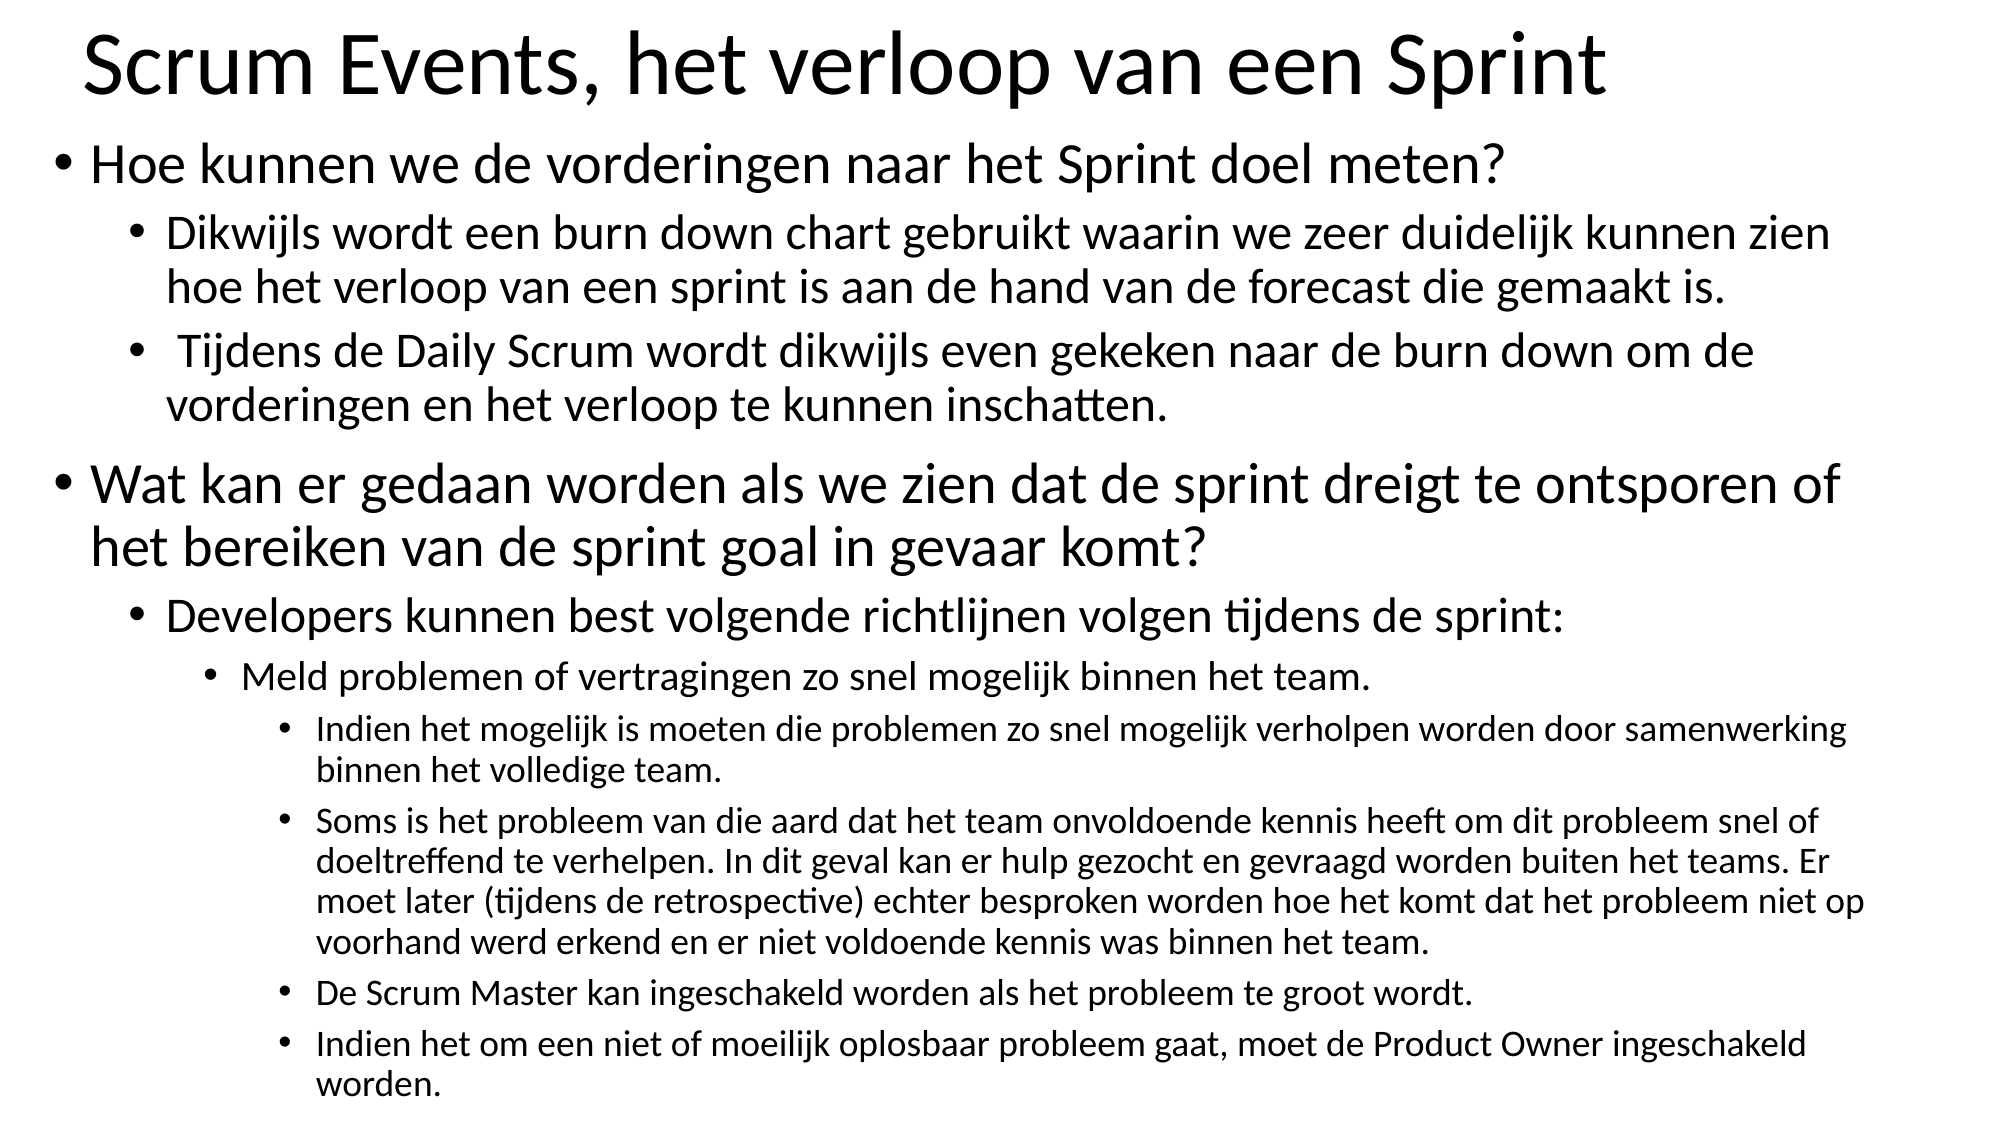

# Scrum Events, het verloop van een Sprint
Hoe kunnen we de vorderingen naar het Sprint doel meten?
Dikwijls wordt een burn down chart gebruikt waarin we zeer duidelijk kunnen zien hoe het verloop van een sprint is aan de hand van de forecast die gemaakt is.
 Tijdens de Daily Scrum wordt dikwijls even gekeken naar de burn down om de vorderingen en het verloop te kunnen inschatten.
Wat kan er gedaan worden als we zien dat de sprint dreigt te ontsporen of het bereiken van de sprint goal in gevaar komt?
Developers kunnen best volgende richtlijnen volgen tijdens de sprint:
Meld problemen of vertragingen zo snel mogelijk binnen het team.
Indien het mogelijk is moeten die problemen zo snel mogelijk verholpen worden door samenwerking binnen het volledige team.
Soms is het probleem van die aard dat het team onvoldoende kennis heeft om dit probleem snel of doeltreffend te verhelpen. In dit geval kan er hulp gezocht en gevraagd worden buiten het teams. Er moet later (tijdens de retrospective) echter besproken worden hoe het komt dat het probleem niet op voorhand werd erkend en er niet voldoende kennis was binnen het team.
De Scrum Master kan ingeschakeld worden als het probleem te groot wordt.
Indien het om een niet of moeilijk oplosbaar probleem gaat, moet de Product Owner ingeschakeld worden.